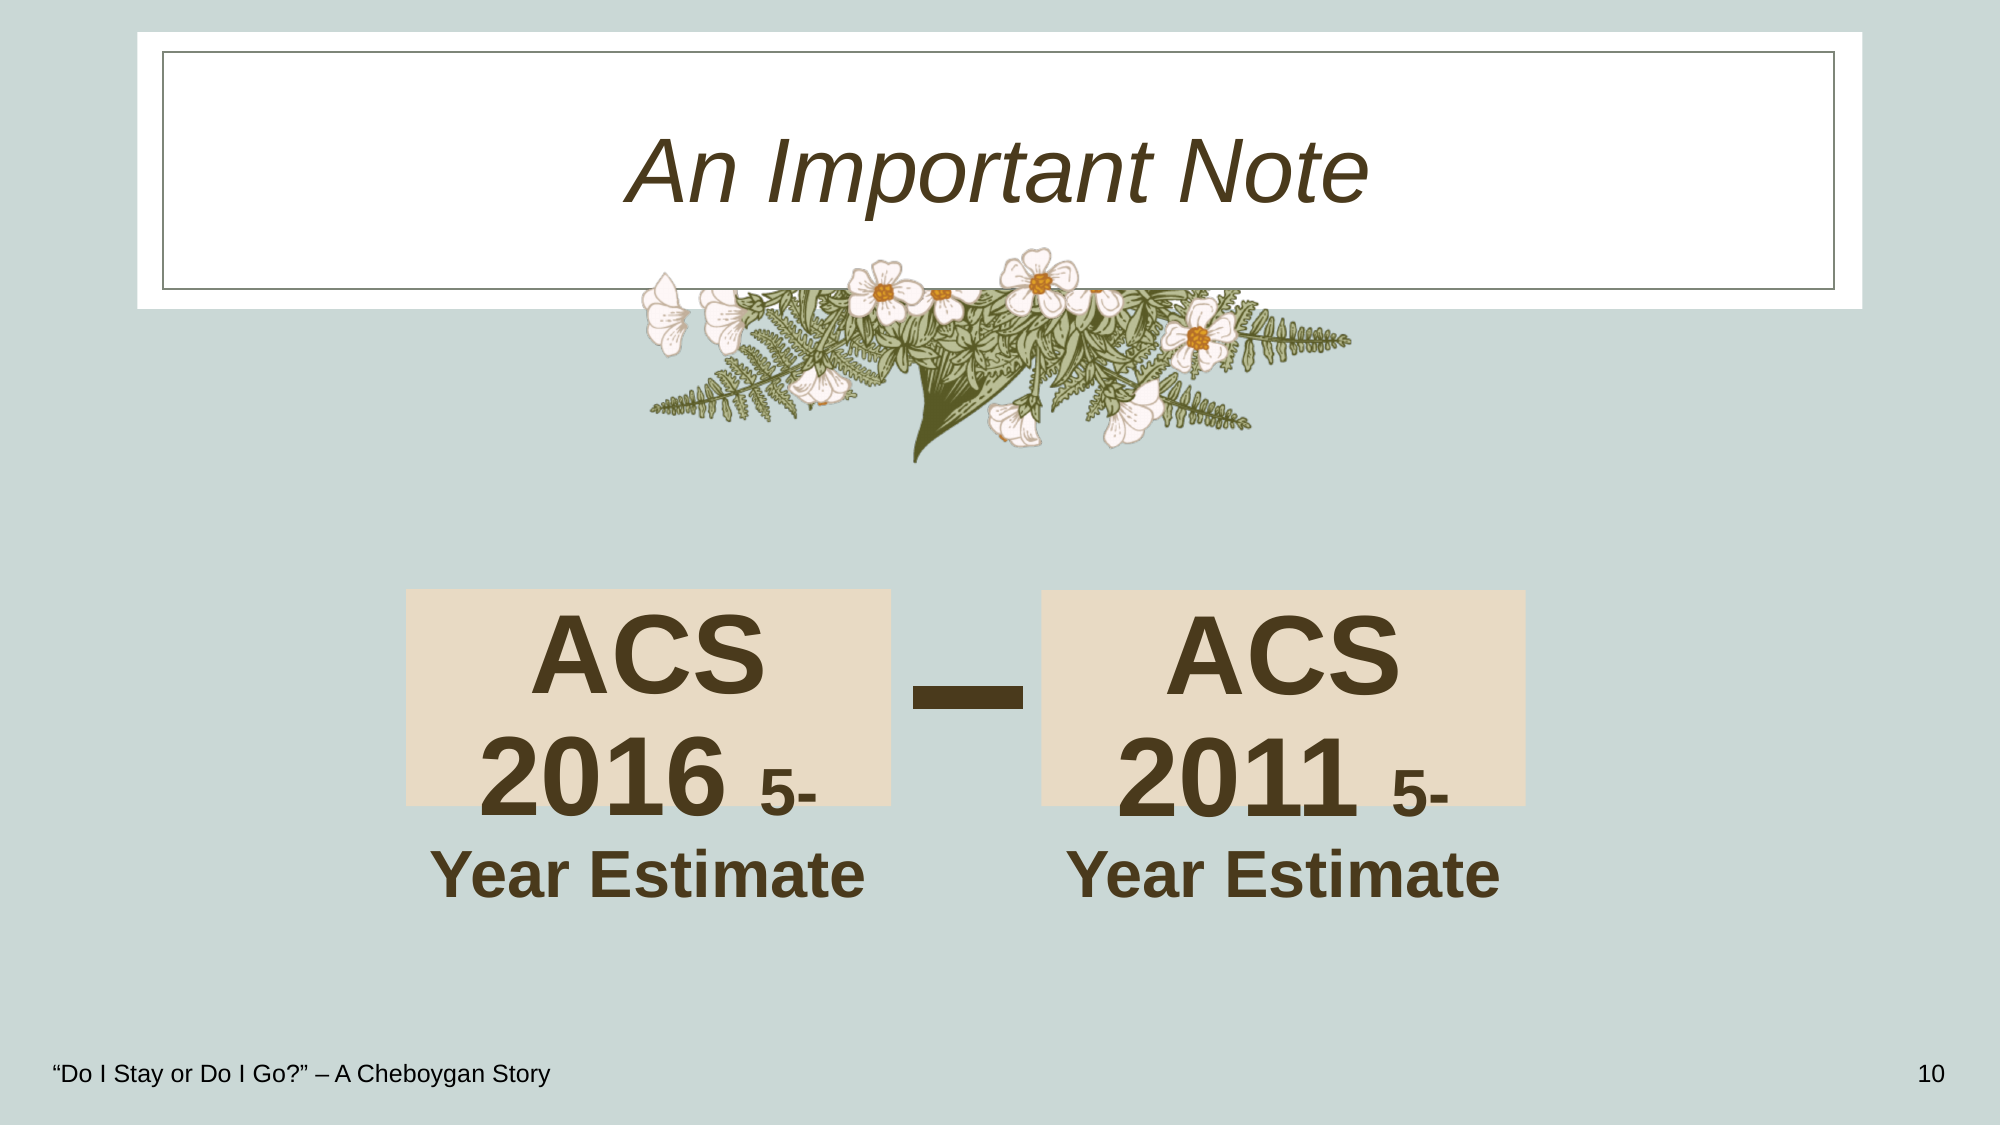

# An Important Note
ACS 2016 5-Year Estimate
ACS 2011 5-Year Estimate

“Do I Stay or Do I Go?” – A Cheboygan Story
10